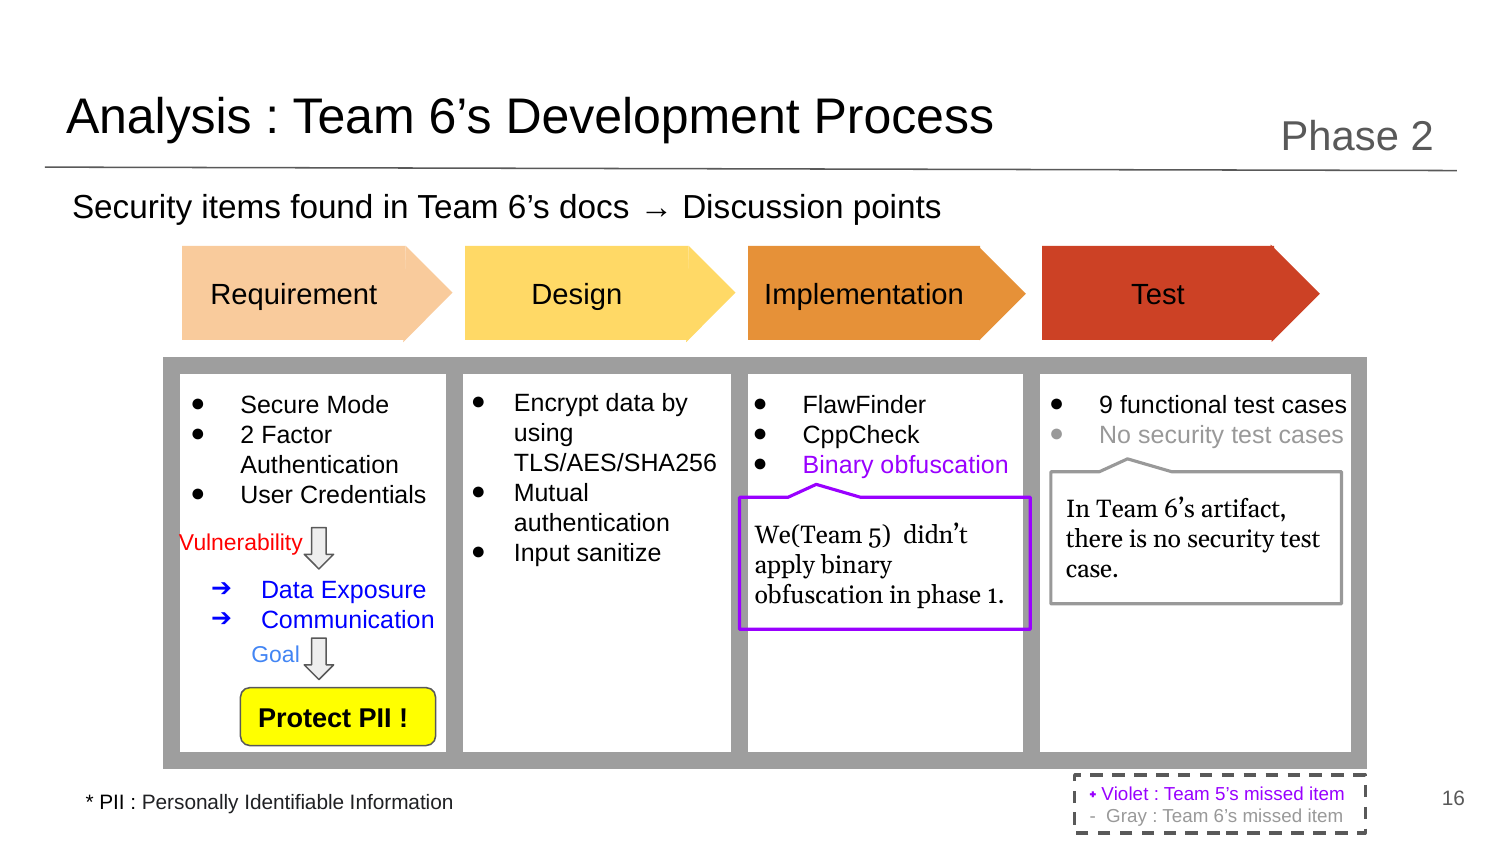

# Analysis : Team 6’s Development Process
Phase 2
Security items found in Team 6’s docs → Discussion points
Requirement
Design
Implementation
Test

|  |  |  |  |
| --- | --- | --- | --- |
Encrypt data by using TLS/AES/SHA256
Mutual authentication
Input sanitize
Secure Mode
2 Factor Authentication
User Credentials
FlawFinder
CppCheck
Binary obfuscation
9 functional test cases
No security test cases
In Team 6’s artifact, there is no security test case.
We(Team 5)  didn’t apply binary obfuscation in phase 1.
Vulnerability

Data Exposure
Communication
Goal

Protect PII !
16
+ Violet : Team 5’s missed item
-  Gray : Team 6’s missed item
* PII : Personally Identifiable Information